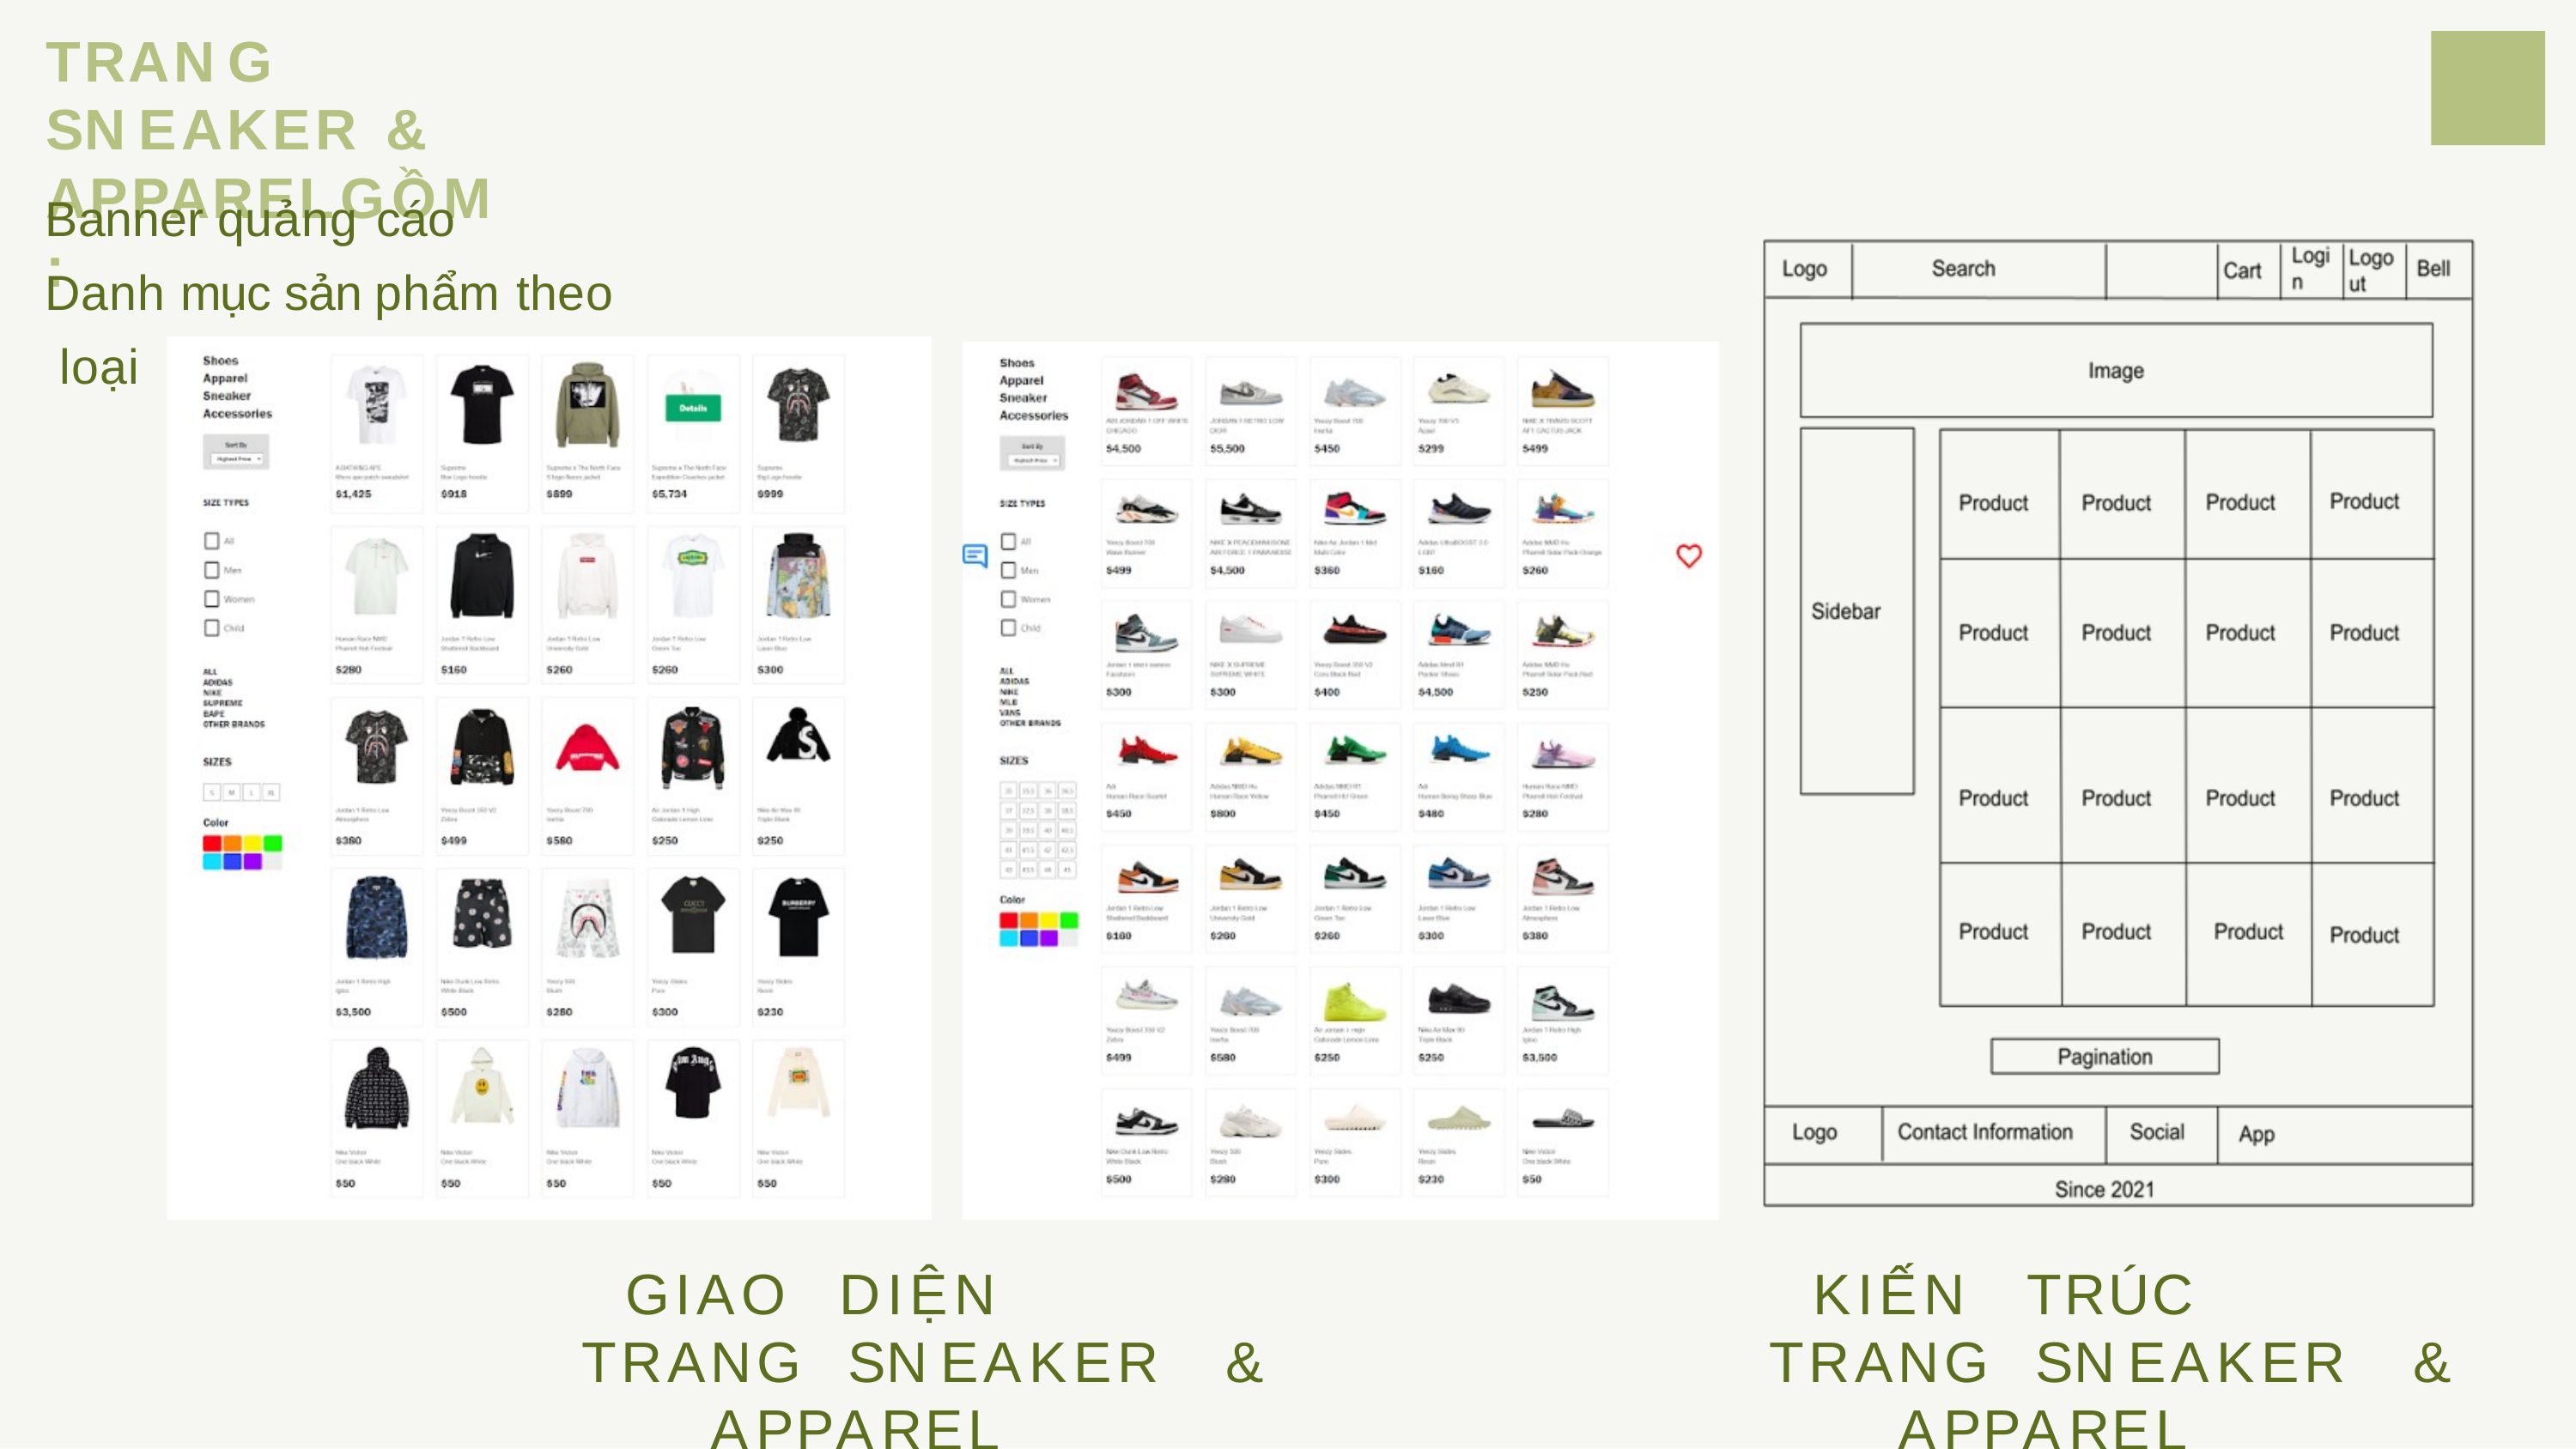

# TRANG	SNEAKER  &	APPAREL	GỒM	:

Banner quảng cáo
Danh mục sản phẩm theo  loại

GIAO	DIỆN		TRANG  SNEAKER	&	APPAREL
KIẾN	TRÚC		TRANG  SNEAKER	&	APPAREL